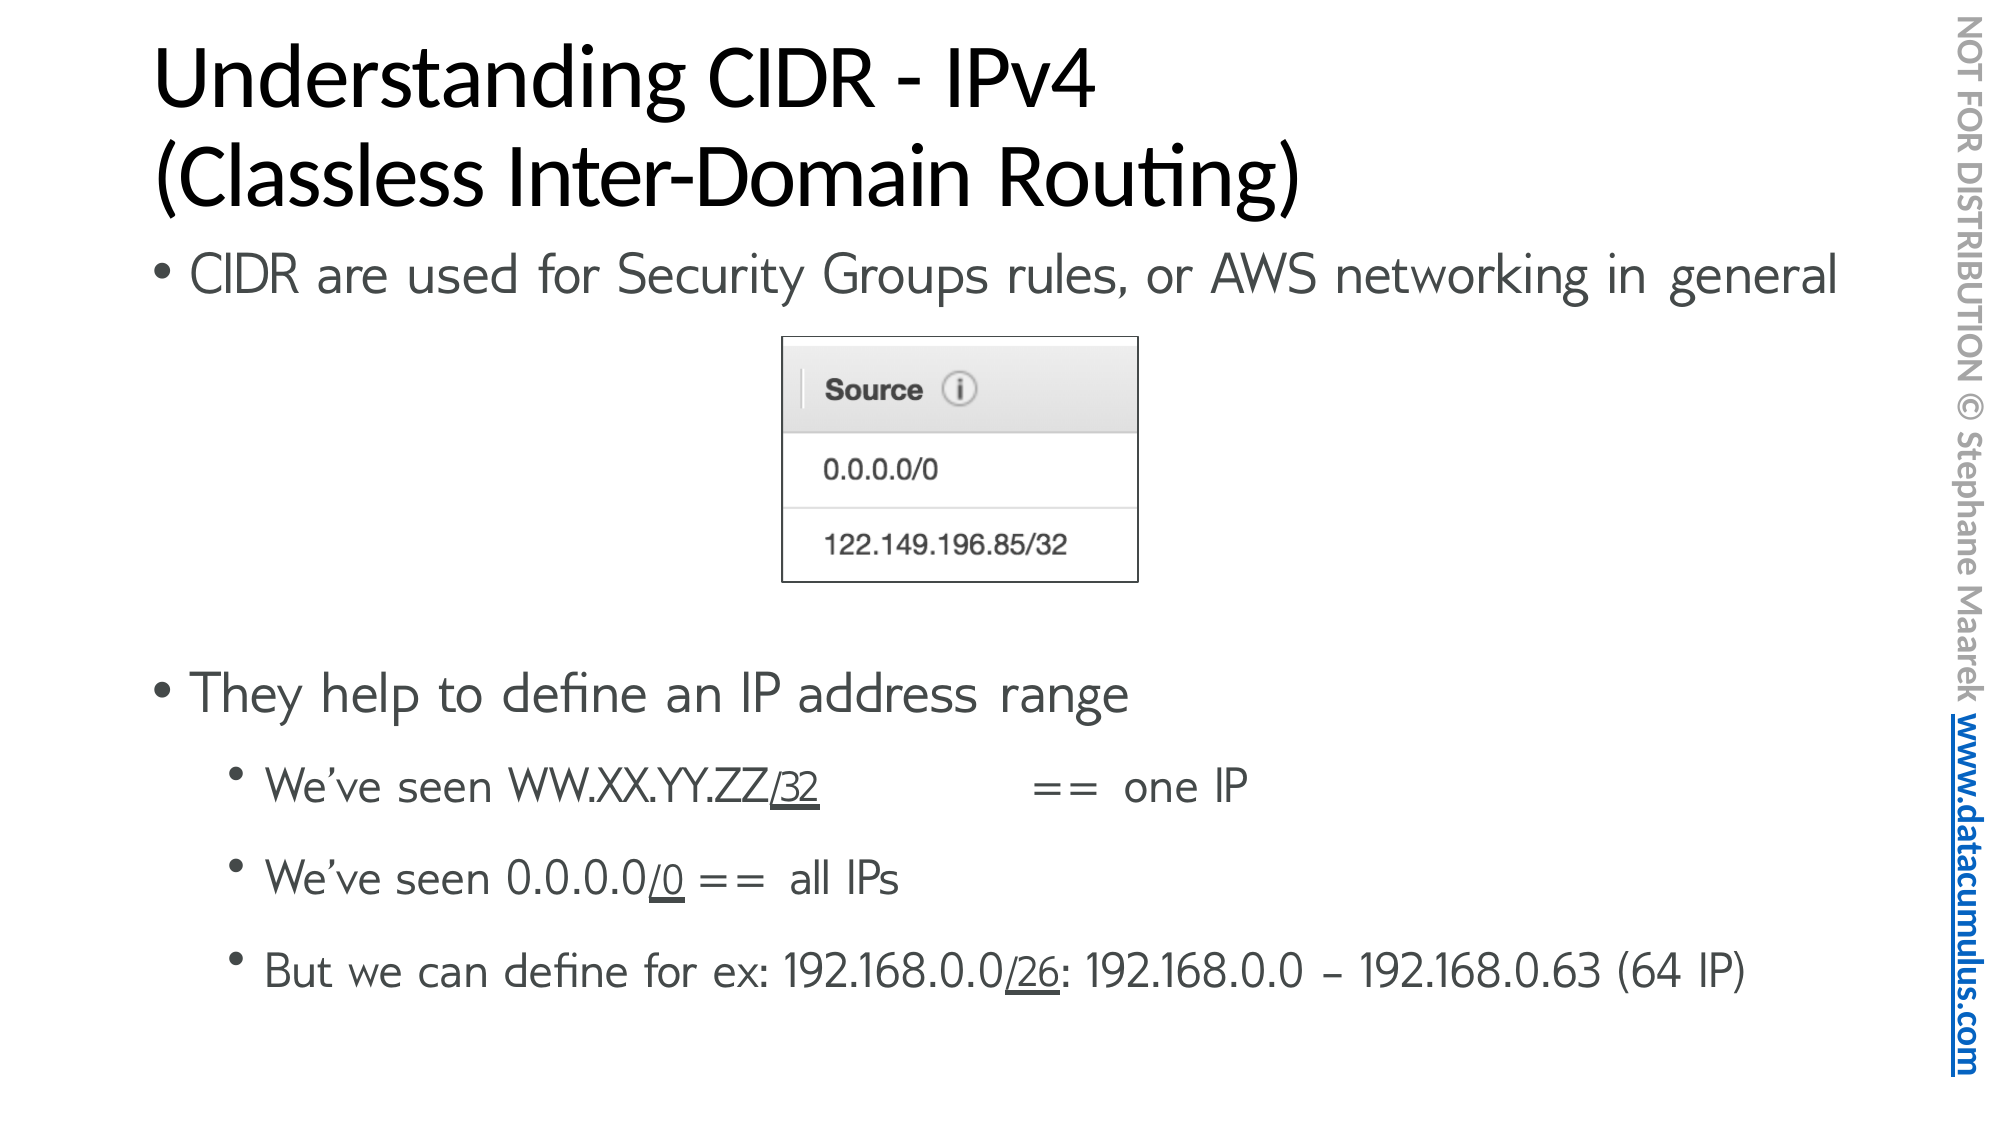

# Understanding CIDR - IPv4  (Classless Inter-Domain Routing)
NOT FOR DISTRIBUTION © Stephane Maarek www.datacumulus.com
CIDR are used for Security Groups rules, or AWS networking in general

They help to define an IP address range
We’ve seen WW.XX.YY.ZZ/32	== one IP
We’ve seen 0.0.0.0/0 == all IPs
But we can define for ex: 192.168.0.0/26: 192.168.0.0 – 192.168.0.63 (64 IP)
© Stephane Maarek